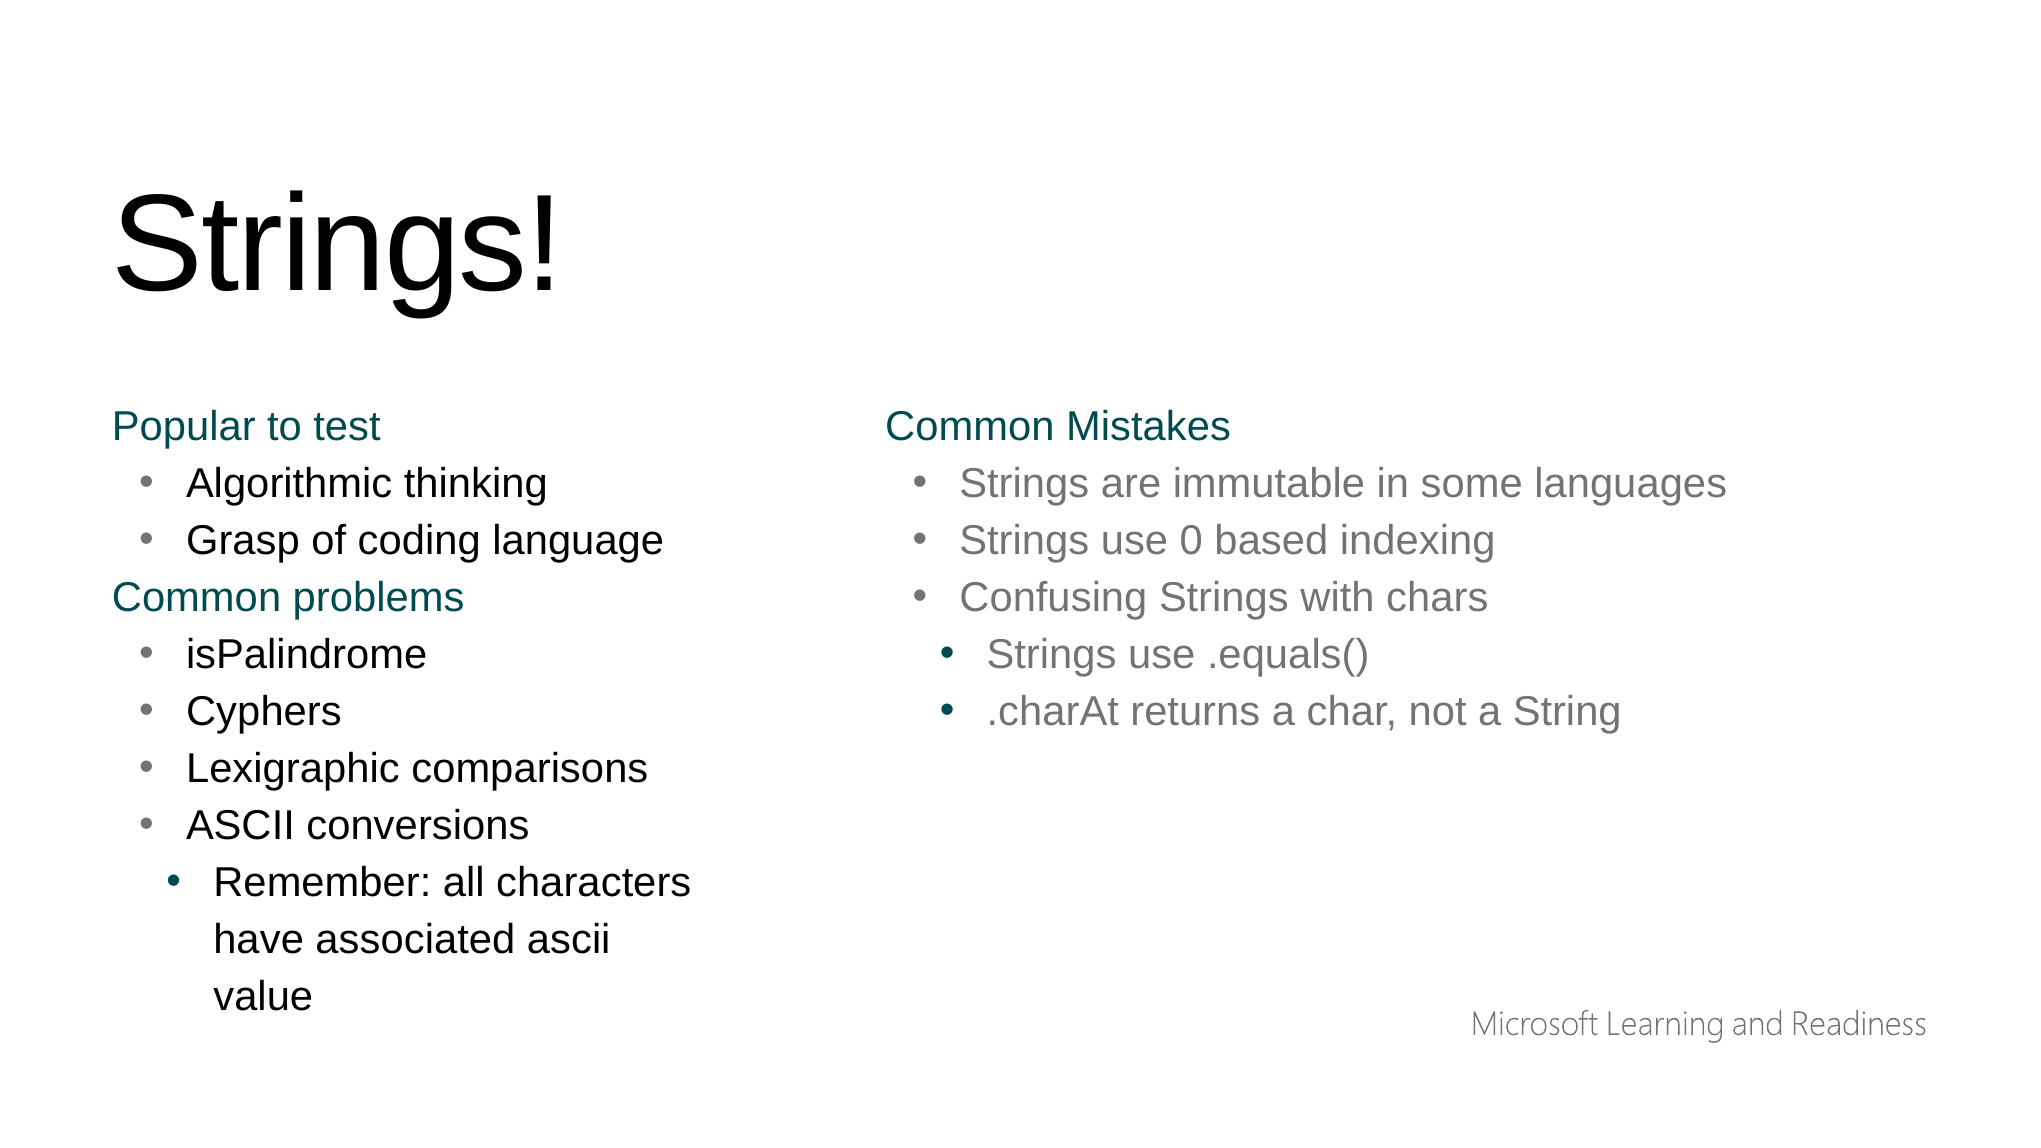

Strings!
Popular to test
Algorithmic thinking
Grasp of coding language
Common problems
isPalindrome
Cyphers
Lexigraphic comparisons
ASCII conversions
Remember: all characters have associated ascii value

Common Mistakes
Strings are immutable in some languages
Strings use 0 based indexing
Confusing Strings with chars
Strings use .equals()
.charAt returns a char, not a String